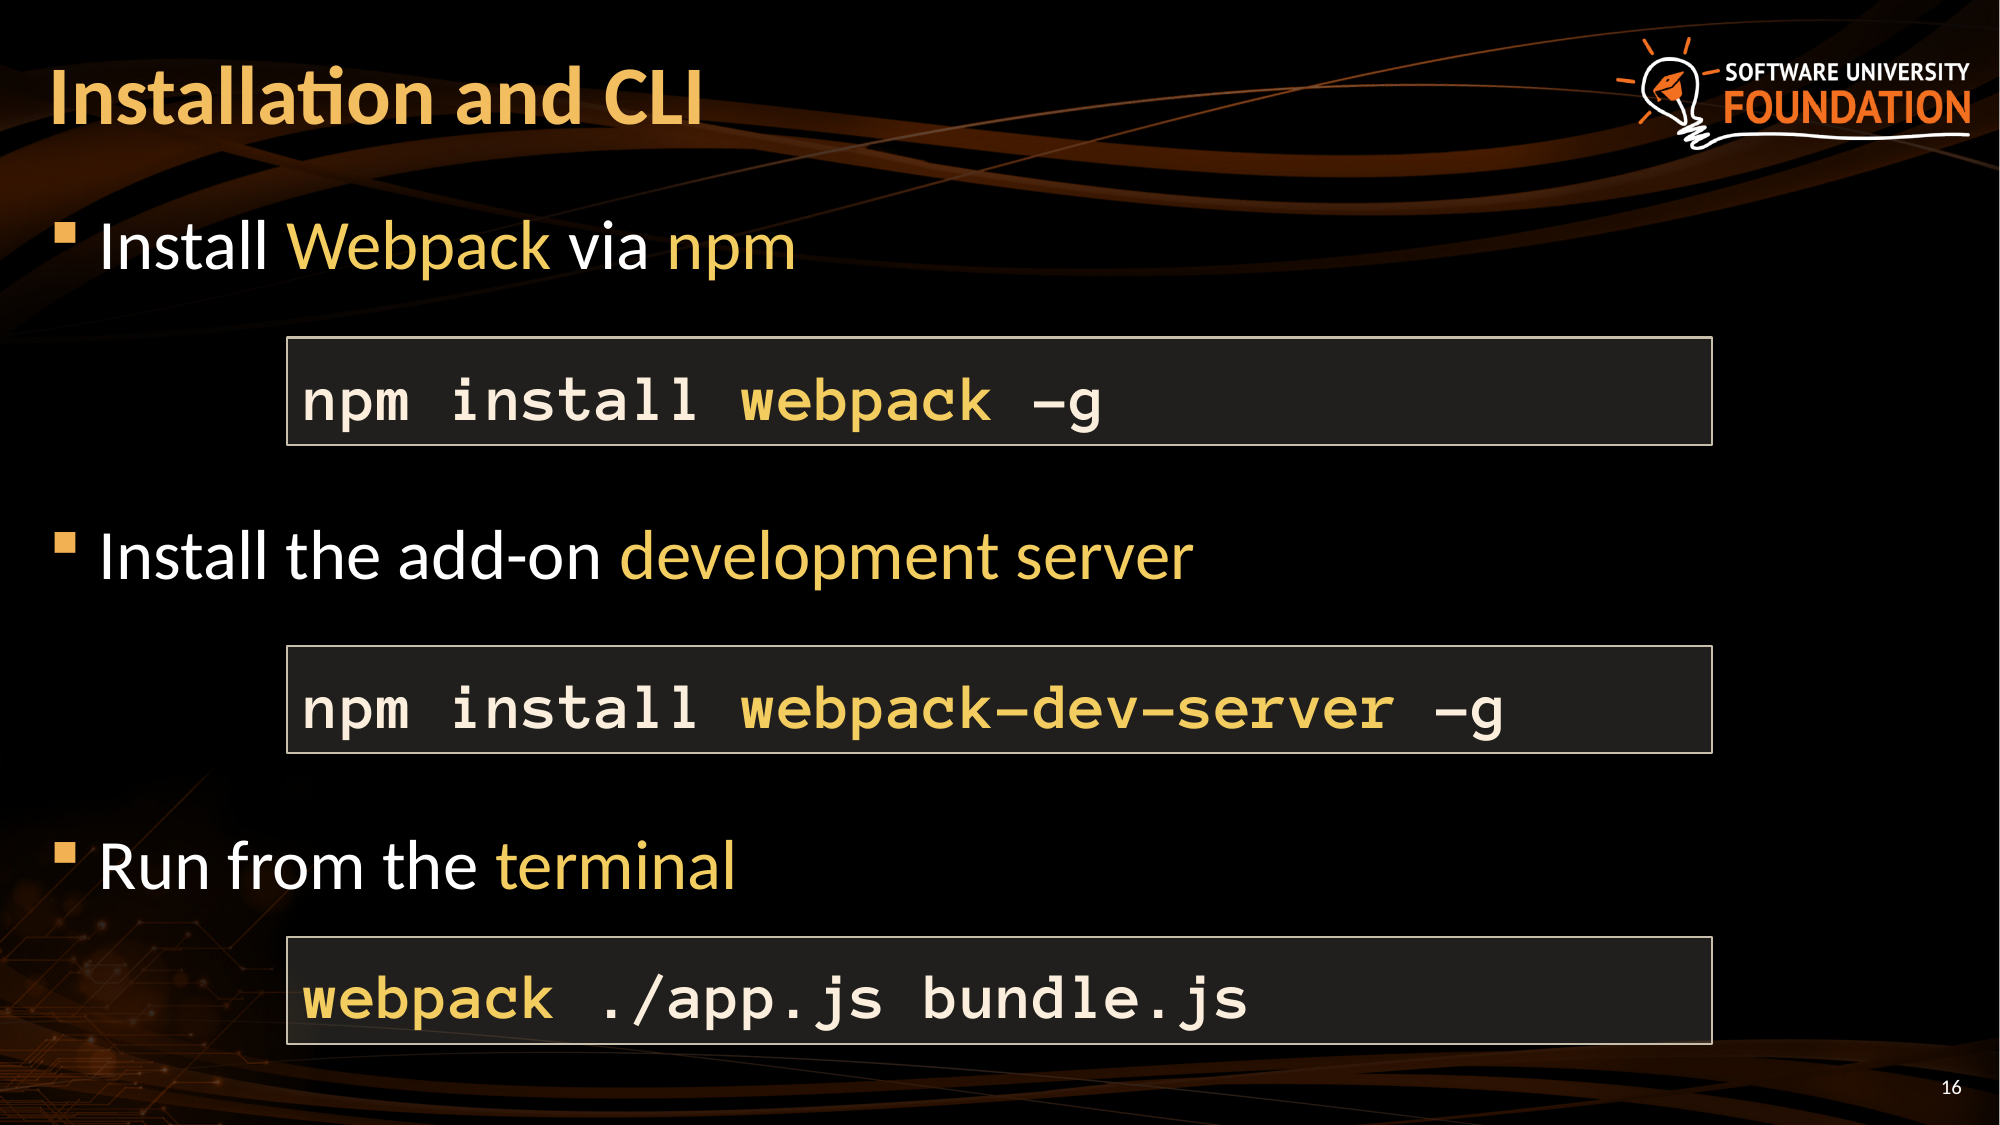

# Installation and CLI
Install Webpack via npm
Install the add-on development server
Run from the terminal
npm install webpack -g
npm install webpack-dev-server -g
webpack ./app.js bundle.js
16